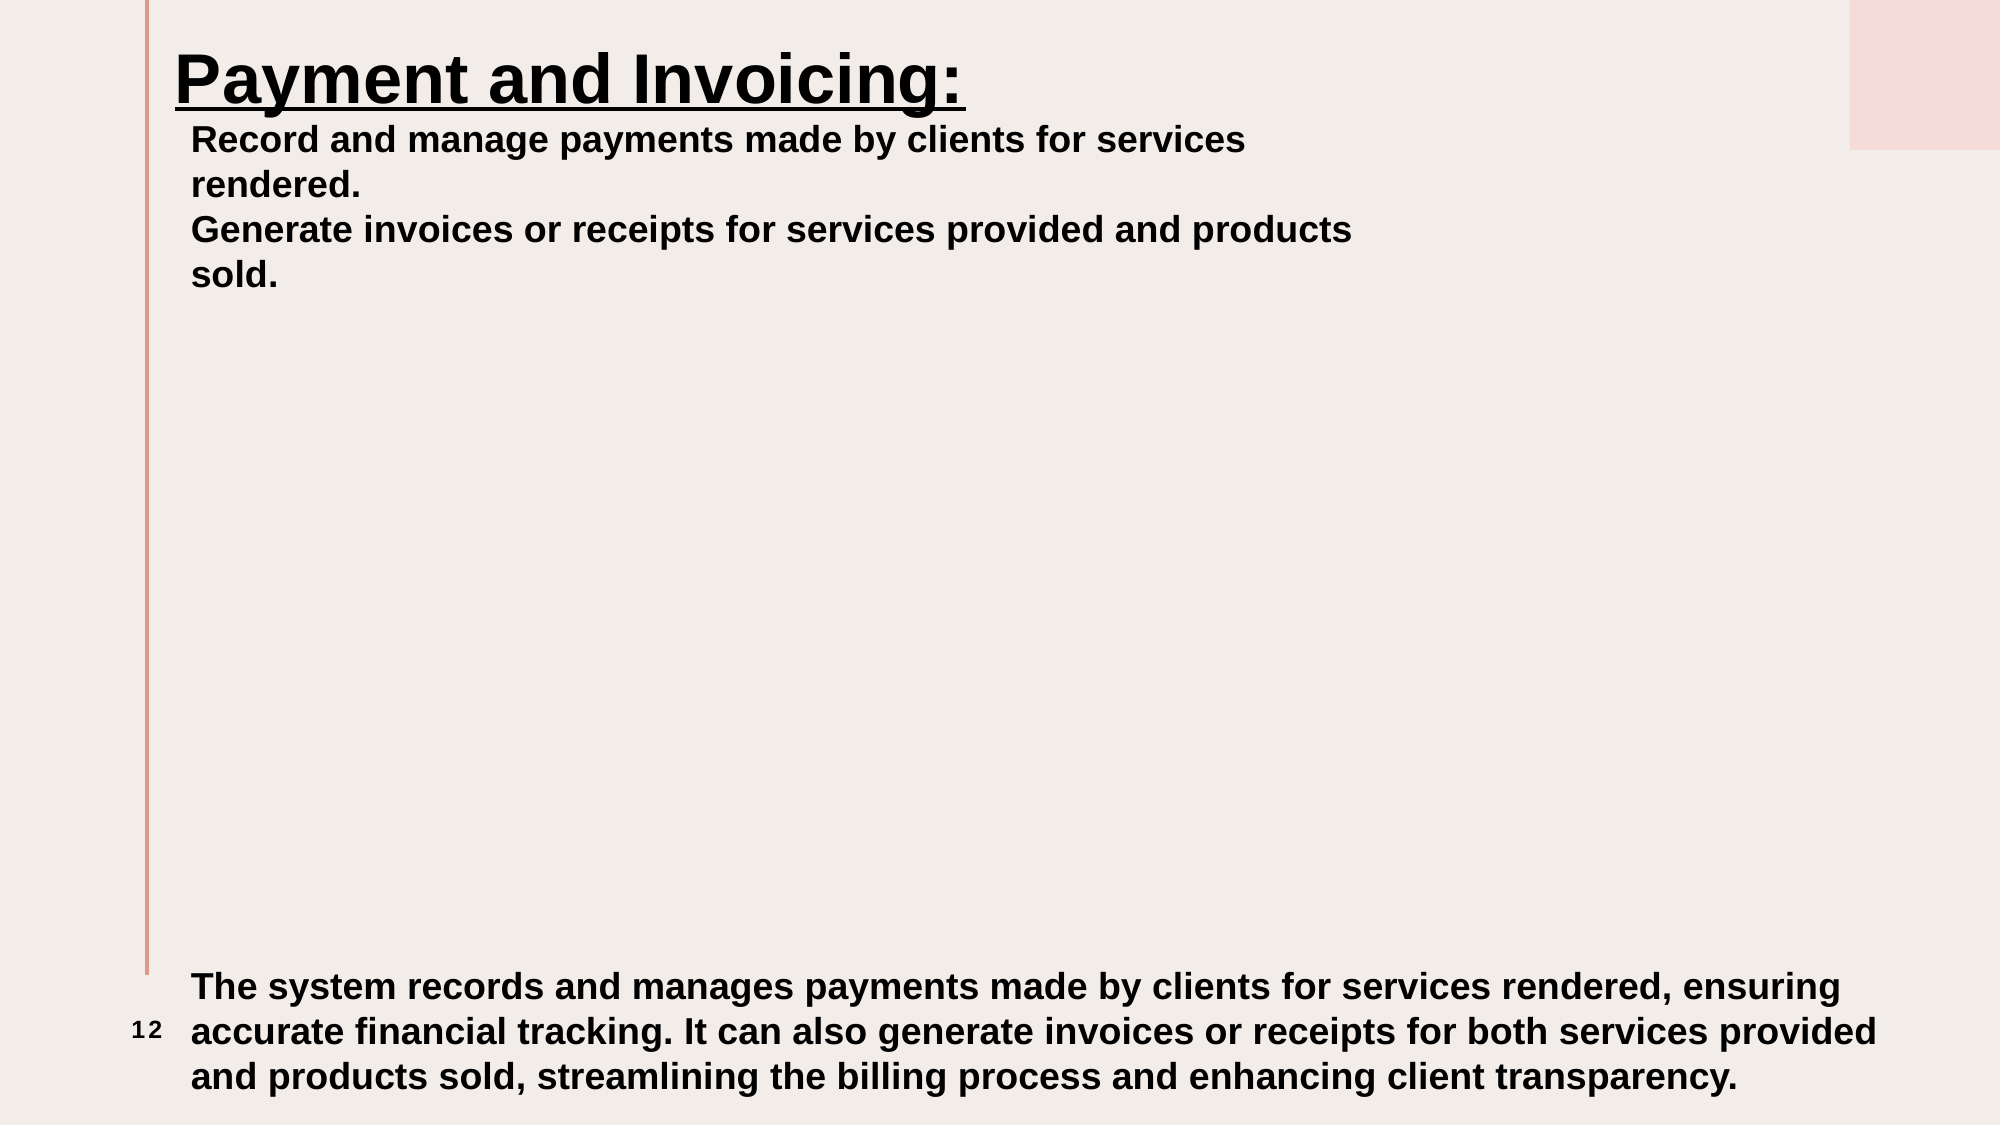

# Payment and Invoicing:
Record and manage payments made by clients for services rendered.
Generate invoices or receipts for services provided and products sold.
The system records and manages payments made by clients for services rendered, ensuring accurate financial tracking. It can also generate invoices or receipts for both services provided and products sold, streamlining the billing process and enhancing client transparency.
12